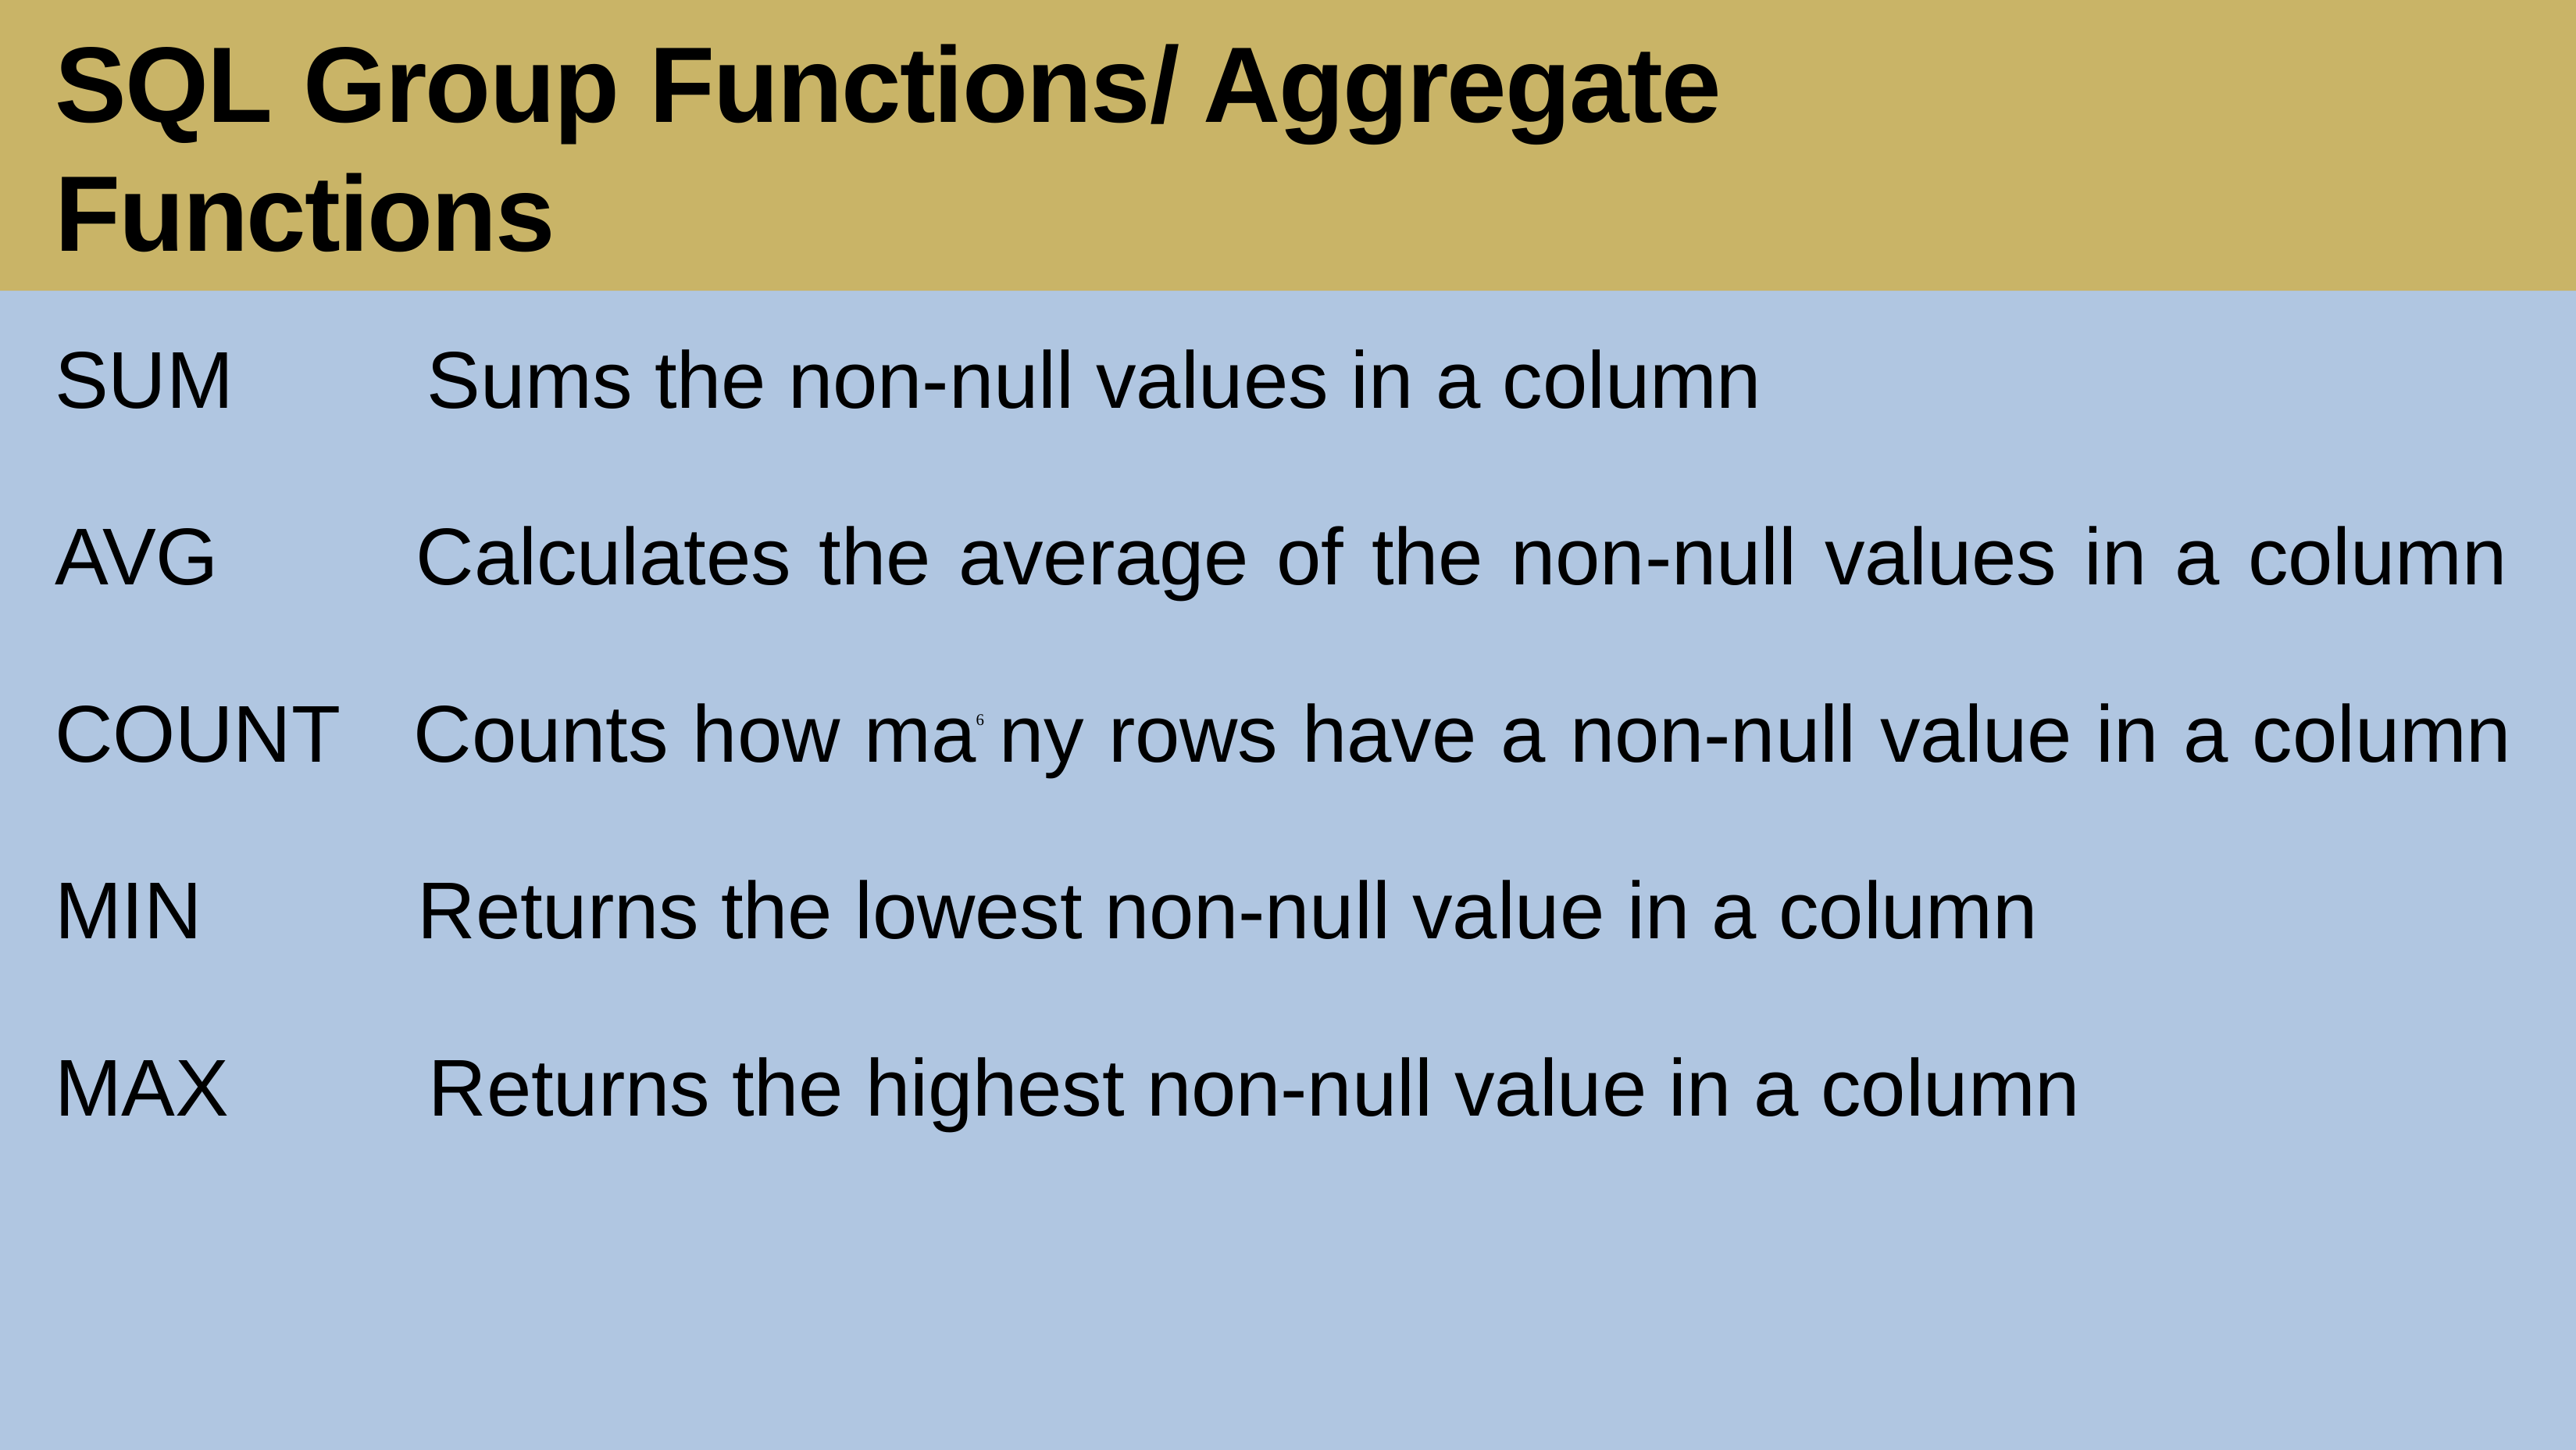

# SQL Group Functions/ Aggregate Functions
SUM    Sums the non-null values in a column
AVG       Calculates the average of the non-null values in a column  COUNT   Counts how ma6  ny rows have a non-null value in a column  MIN     Returns the lowest non-null value in a column
MAX    Returns the highest non-null value in a column